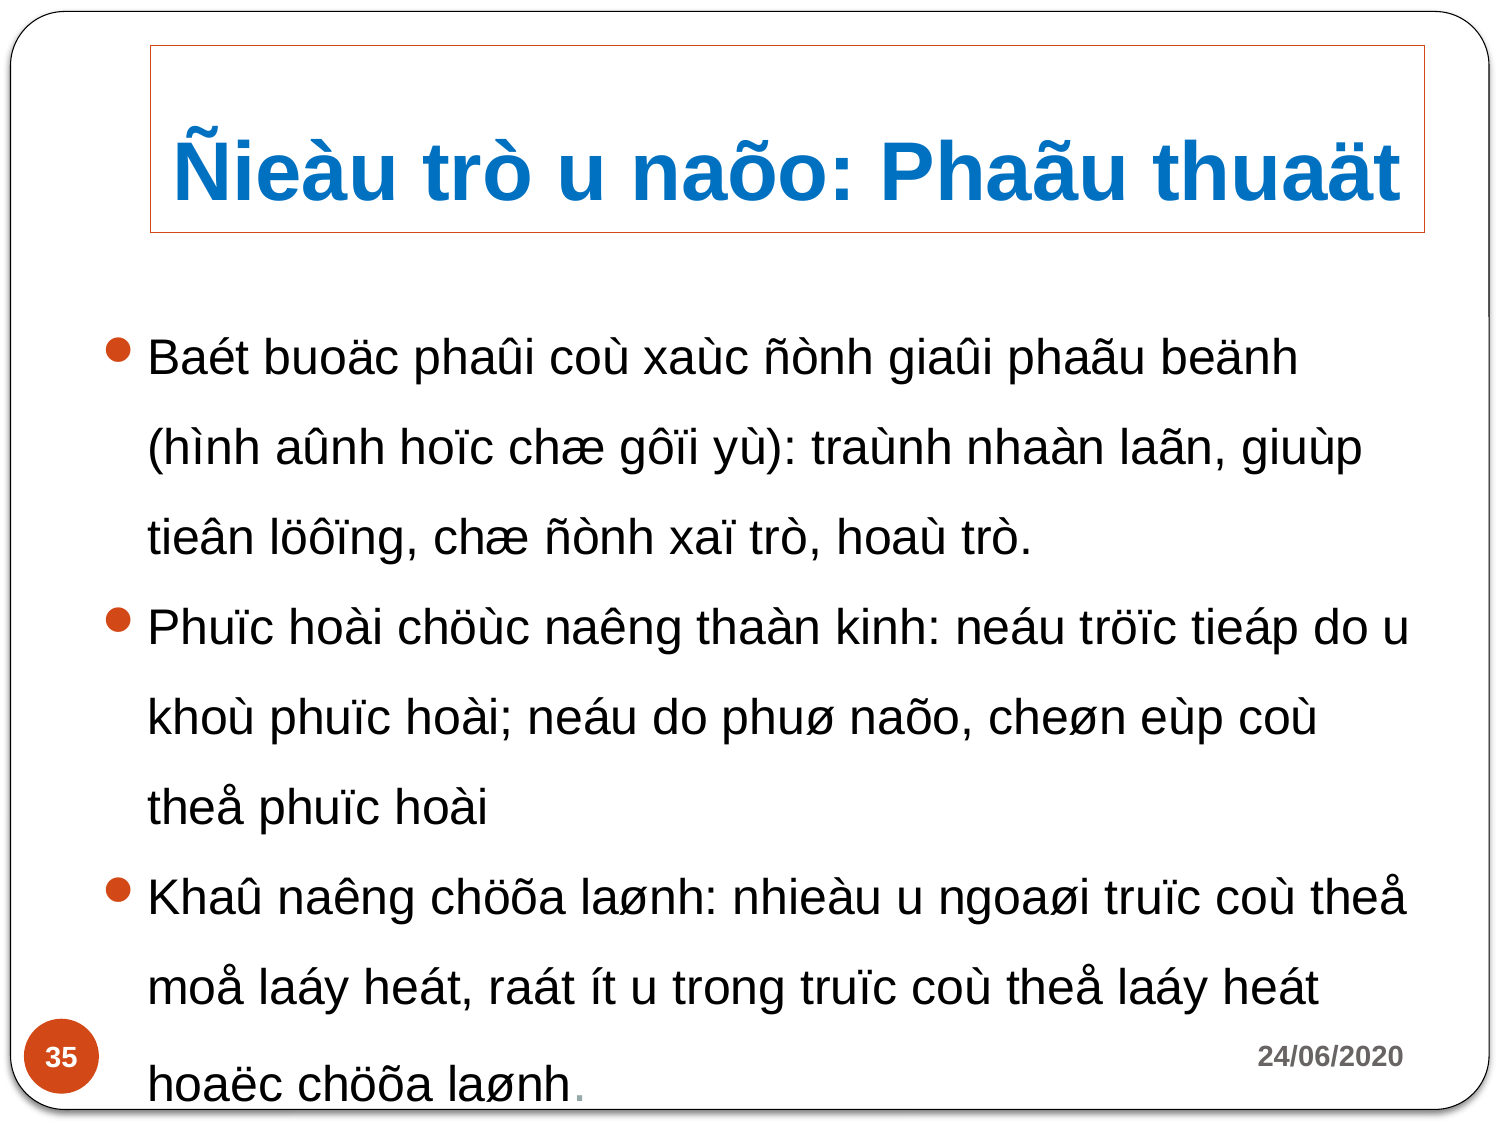

# Ñieàu trò u naõo: Phaãu thuaät
Baét buoäc phaûi coù xaùc ñònh giaûi phaãu beänh (hình aûnh hoïc chæ gôïi yù): traùnh nhaàn laãn, giuùp tieân löôïng, chæ ñònh xaï trò, hoaù trò.
Phuïc hoài chöùc naêng thaàn kinh: neáu tröïc tieáp do u khoù phuïc hoài; neáu do phuø naõo, cheøn eùp coù theå phuïc hoài
Khaû naêng chöõa laønh: nhieàu u ngoaøi truïc coù theå moå laáy heát, raát ít u trong truïc coù theå laáy heát hoaëc chöõa laønh.
24/06/2020
35